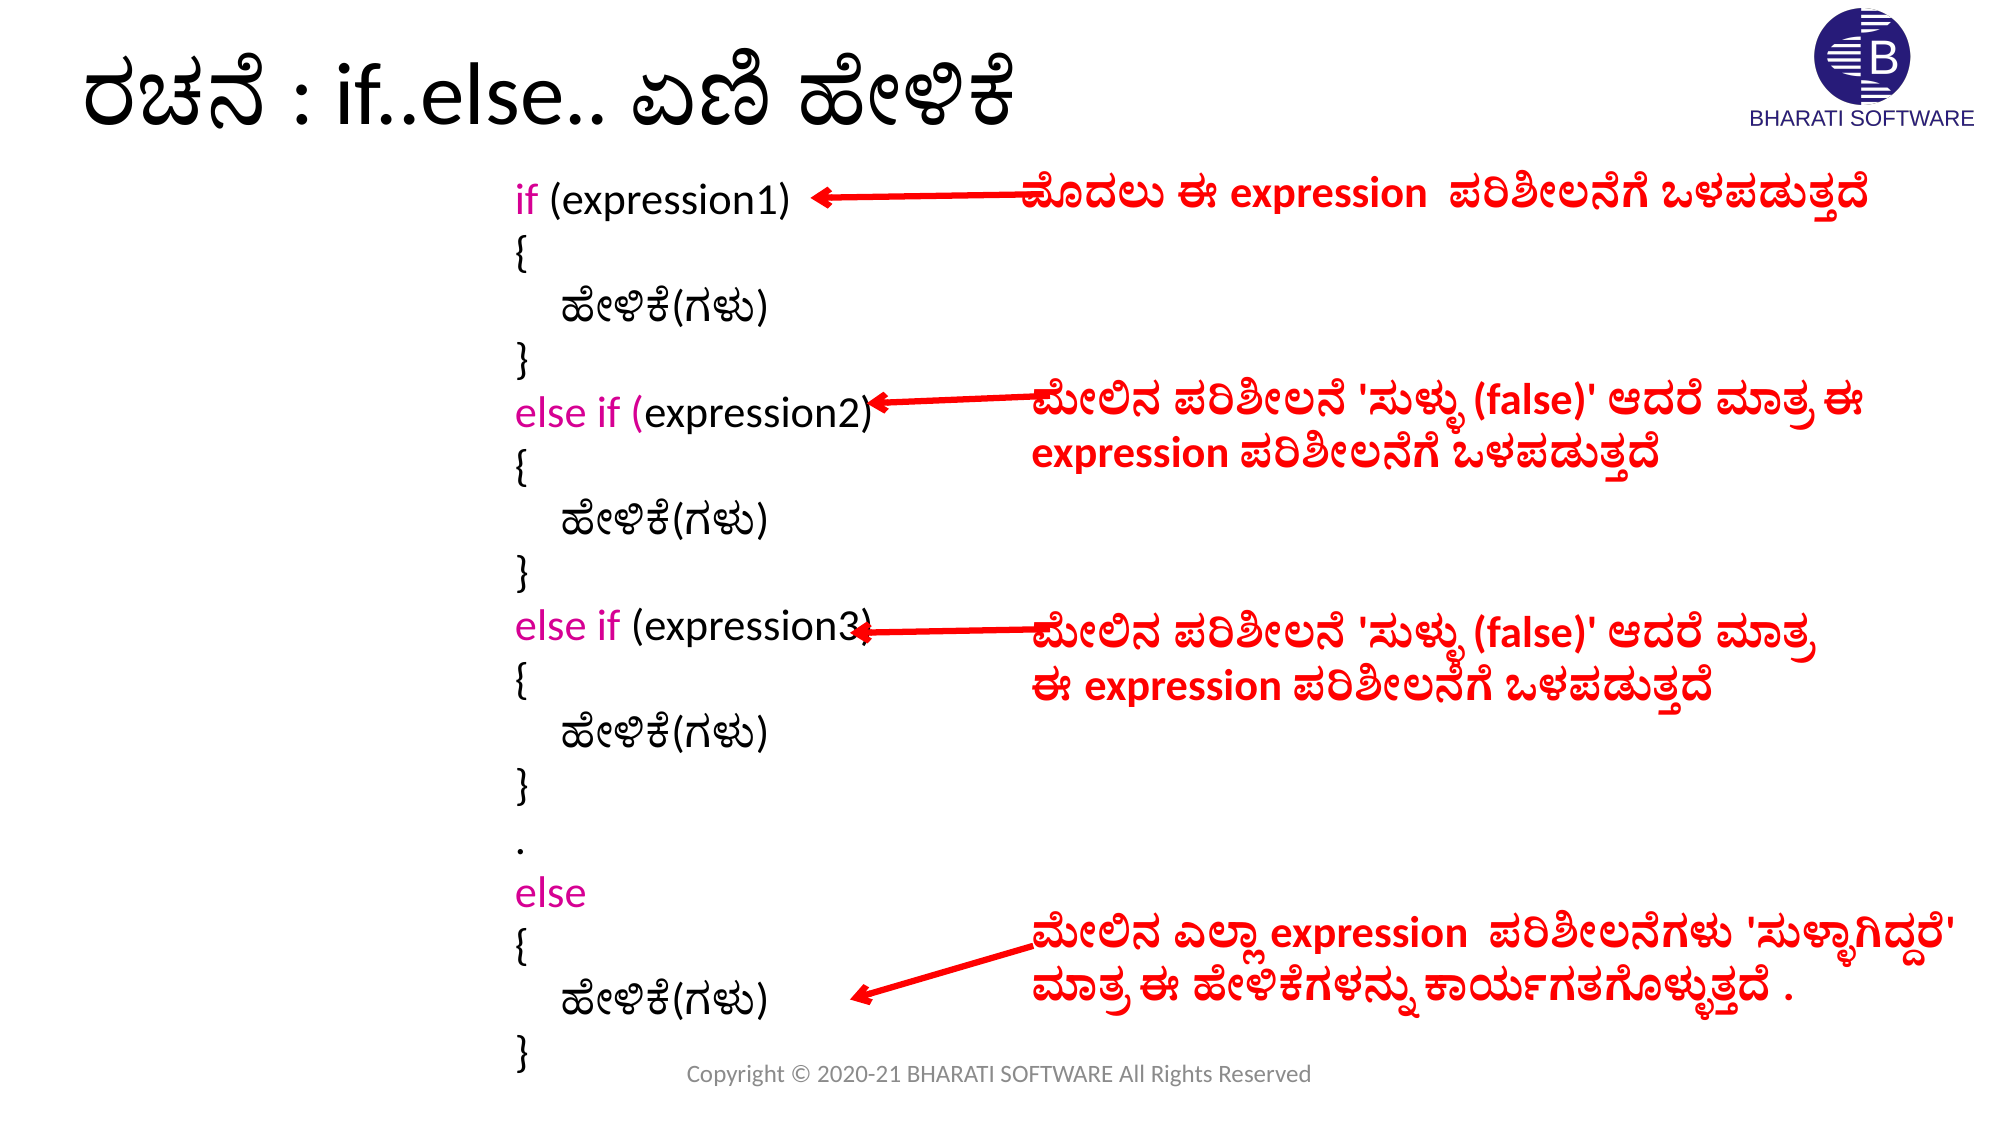

# ರಚನೆ : if..else.. ಏಣಿ ಹೇಳಿಕೆ
ಮೊದಲು ಈ expression  ಪರಿಶೀಲನೆಗೆ ಒಳಪಡುತ್ತದೆ
if (expression1)
{
    ಹೇಳಿಕೆ(ಗಳು)
}
else if (expression2)
{
    ಹೇಳಿಕೆ(ಗಳು)
}
else if (expression3)
{
    ಹೇಳಿಕೆ(ಗಳು)
}
.
else
{
    ಹೇಳಿಕೆ(ಗಳು)
}

ಮೇಲಿನ ಪರಿಶೀಲನೆ 'ಸುಳ್ಳು (false)' ಆದರೆ ಮಾತ್ರ ಈ expression ಪರಿಶೀಲನೆಗೆ ಒಳಪಡುತ್ತದೆ
ಮೇಲಿನ ಪರಿಶೀಲನೆ 'ಸುಳ್ಳು (false)' ಆದರೆ ಮಾತ್ರ ಈ expression ಪರಿಶೀಲನೆಗೆ ಒಳಪಡುತ್ತದೆ
ಮೇಲಿನ ಎಲ್ಲಾ expression  ಪರಿಶೀಲನೆಗಳು 'ಸುಳ್ಳಾಗಿದ್ದರೆ' ಮಾತ್ರ ಈ ಹೇಳಿಕೆಗಳನ್ನು ಕಾರ್ಯಗತಗೊಳ್ಳುತ್ತದೆ .
Copyright © 2020-21 BHARATI SOFTWARE All Rights Reserved